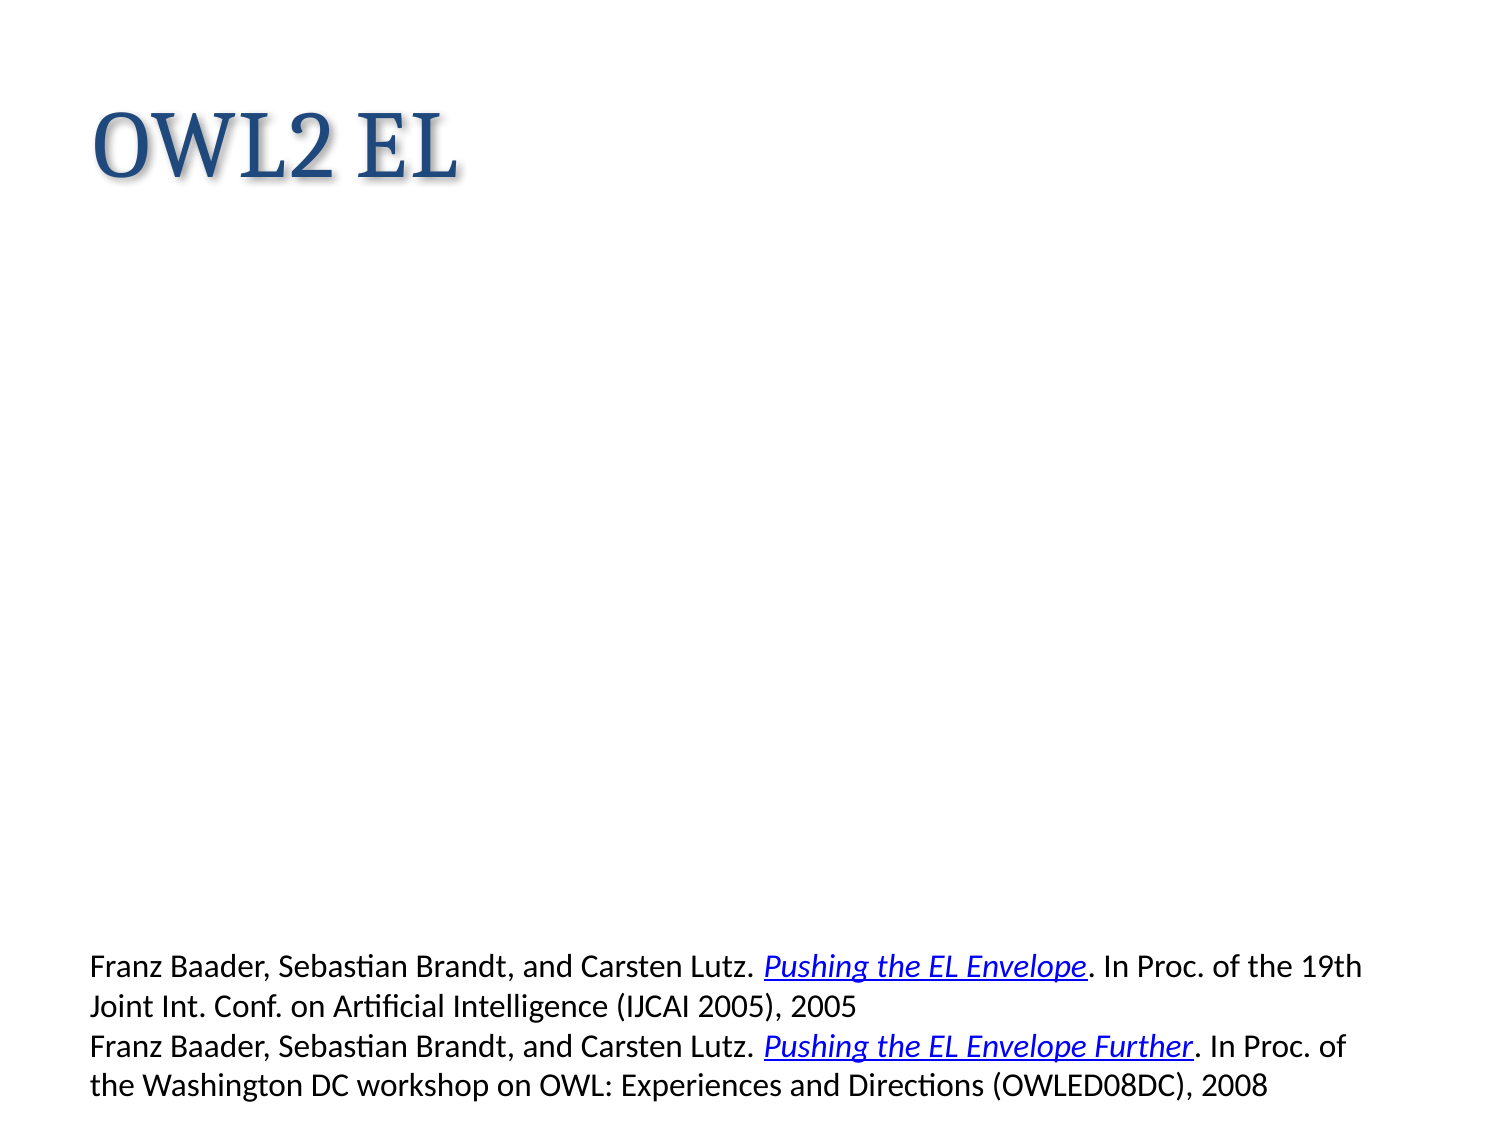

# OWL2 EL
Franz Baader, Sebastian Brandt, and Carsten Lutz. Pushing the EL Envelope. In Proc. of the 19th Joint Int. Conf. on Artificial Intelligence (IJCAI 2005), 2005
Franz Baader, Sebastian Brandt, and Carsten Lutz. Pushing the EL Envelope Further. In Proc. of the Washington DC workshop on OWL: Experiences and Directions (OWLED08DC), 2008